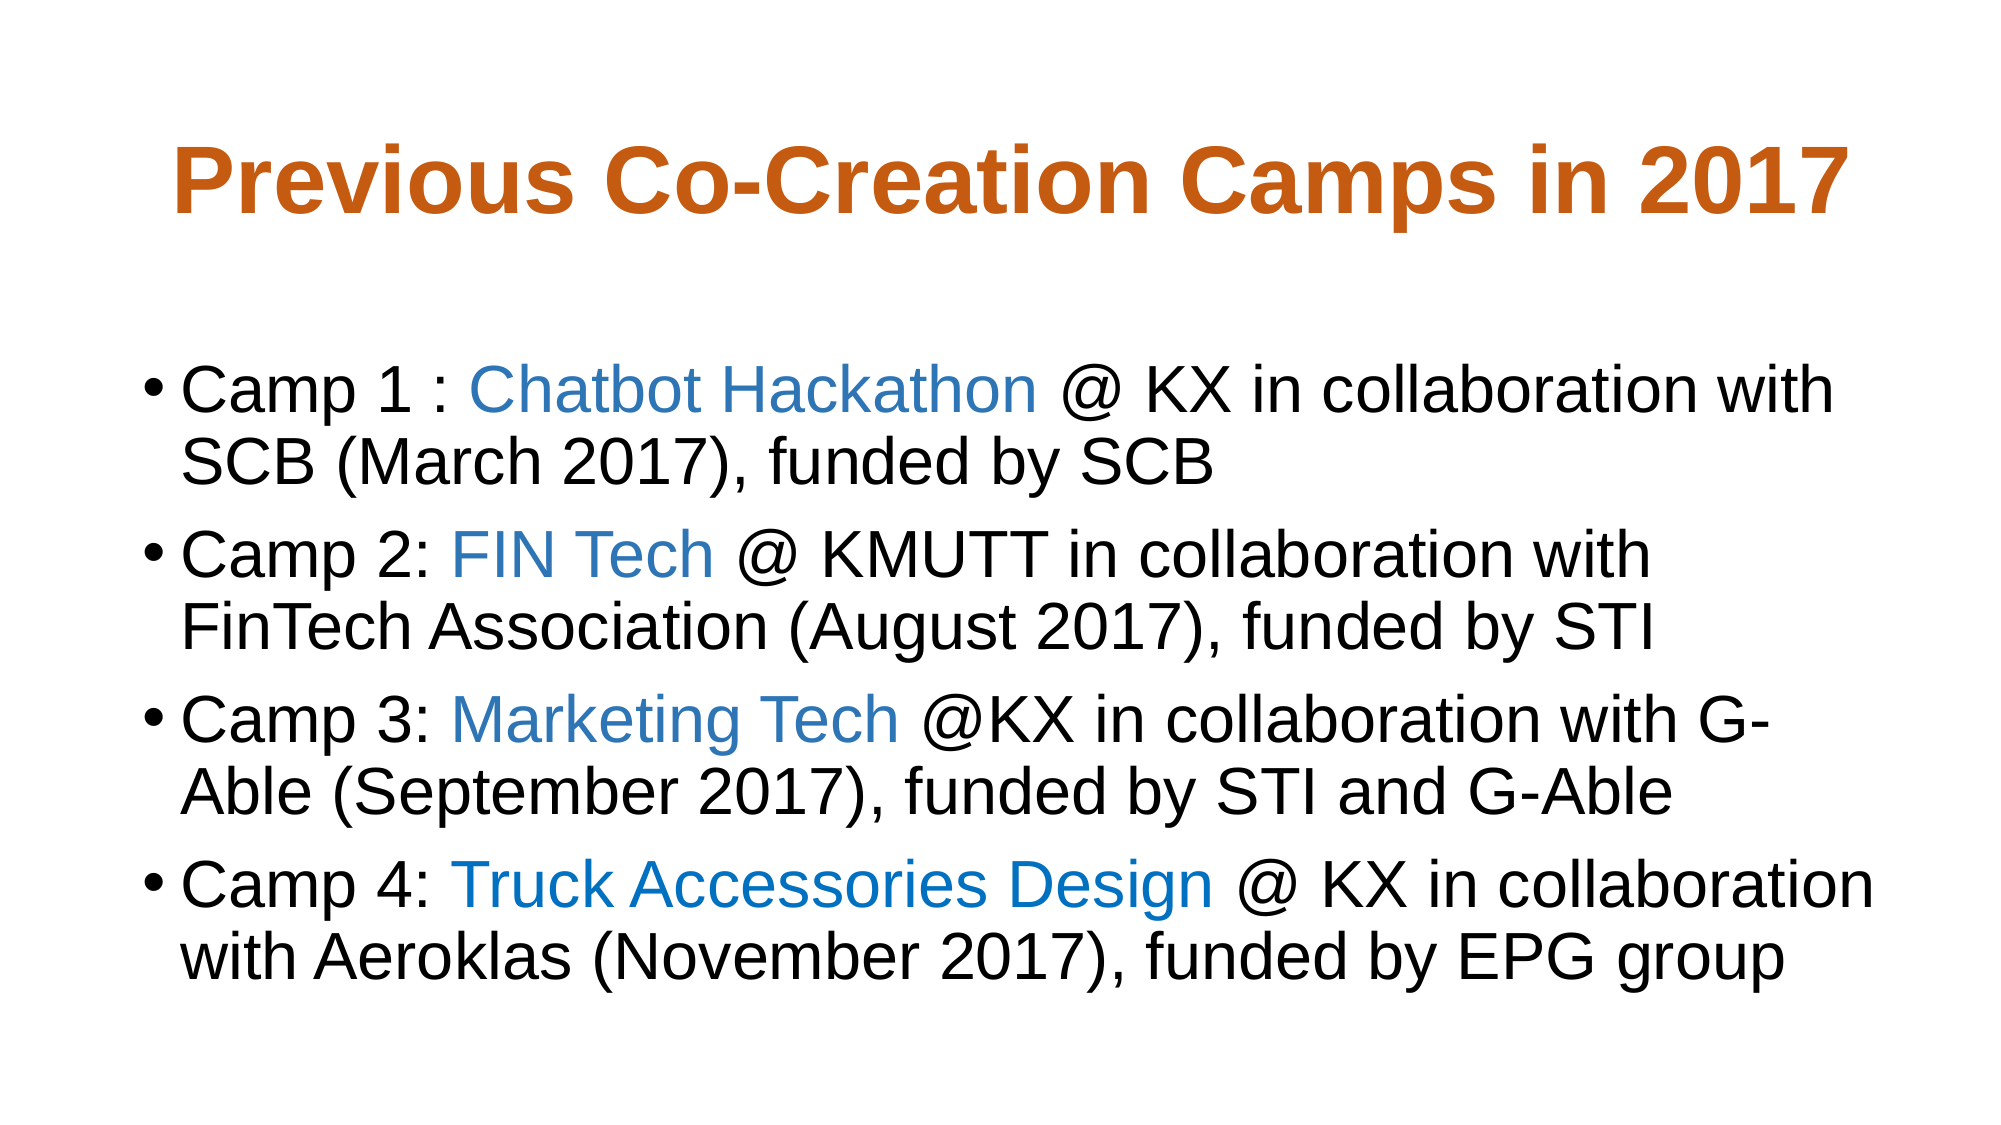

# Previous Co-Creation Camps in 2017
Camp 1 : Chatbot Hackathon @ KX in collaboration with SCB (March 2017), funded by SCB
Camp 2: FIN Tech @ KMUTT in collaboration with FinTech Association (August 2017), funded by STI
Camp 3: Marketing Tech @KX in collaboration with G-Able (September 2017), funded by STI and G-Able
Camp 4: Truck Accessories Design @ KX in collaboration with Aeroklas (November 2017), funded by EPG group